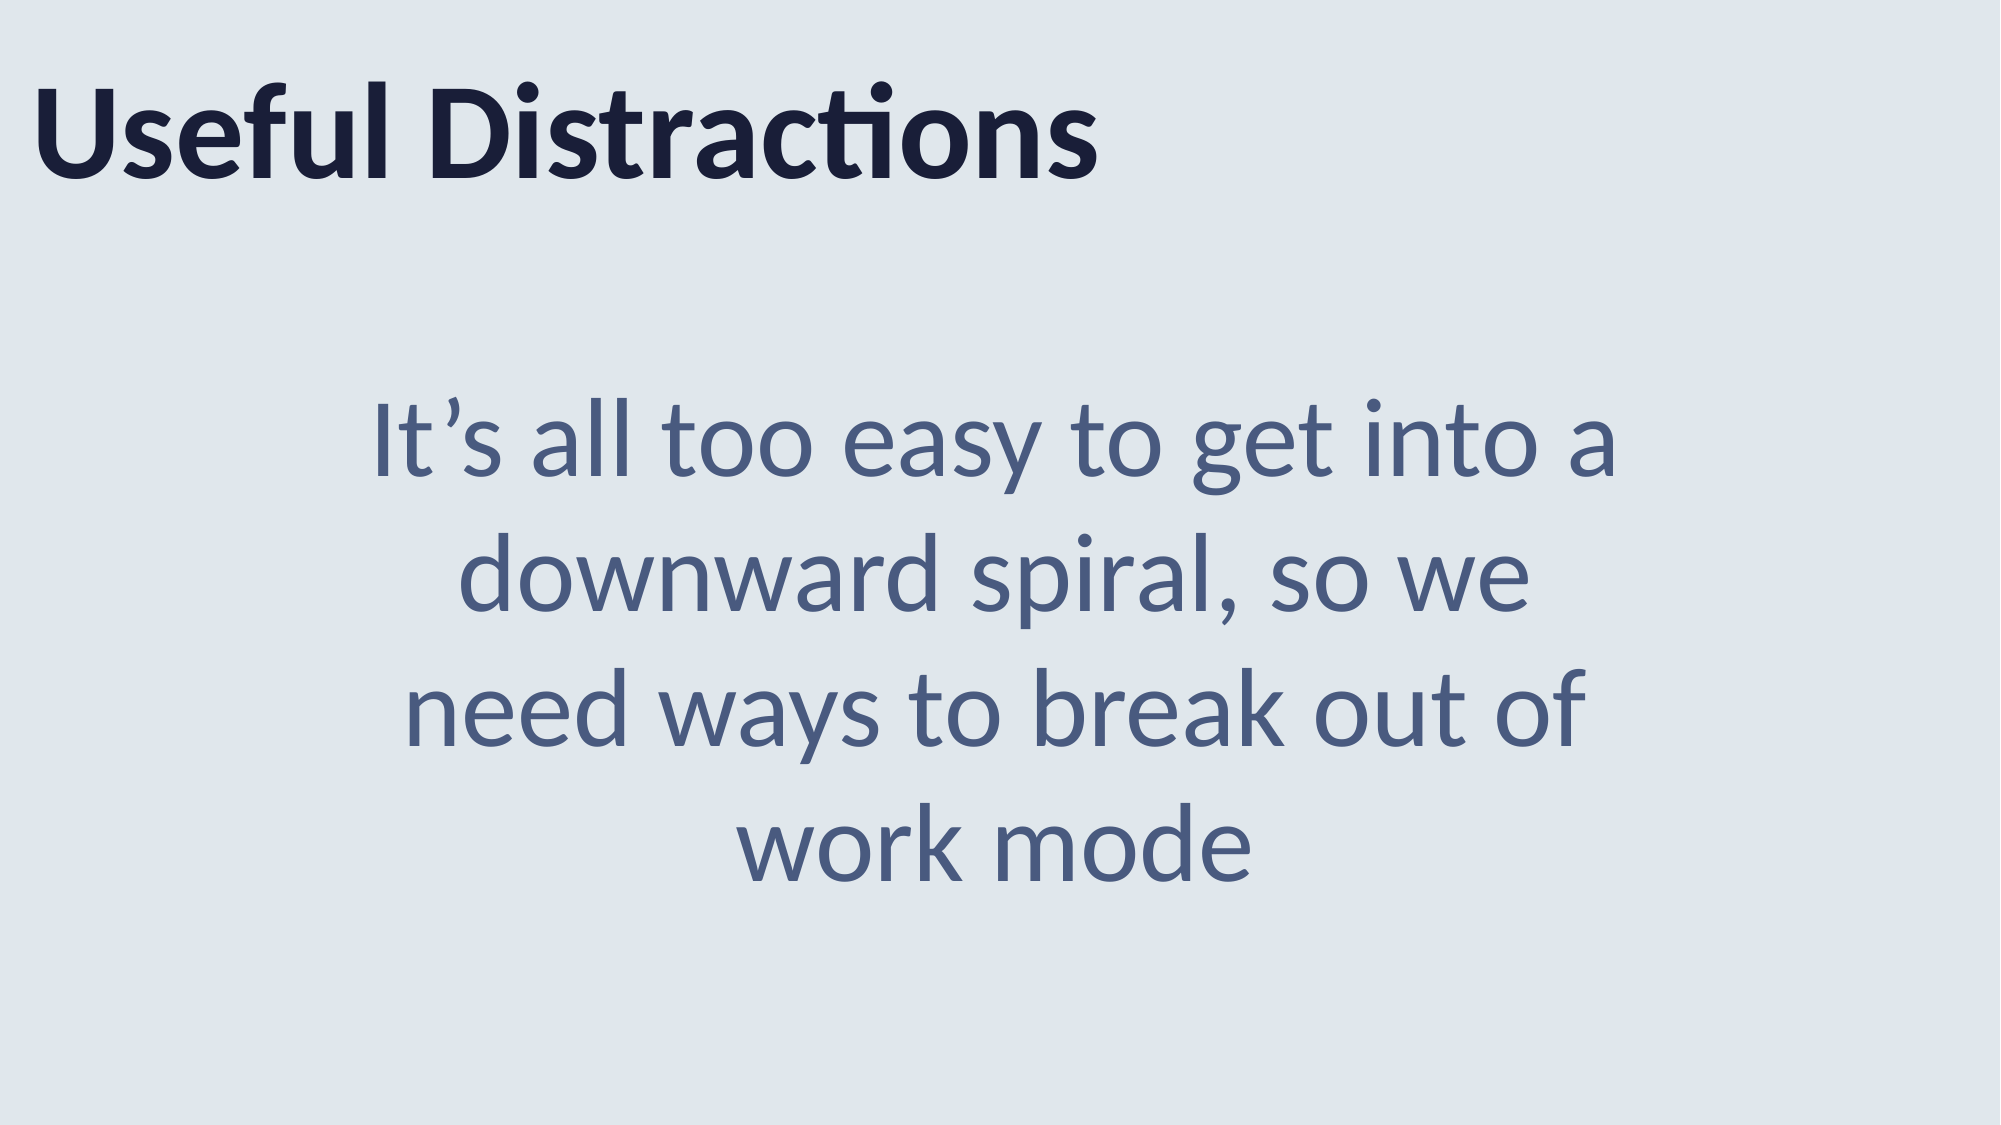

Useful Distractions
It’s all too easy to get into a downward spiral, so we need ways to break out of work mode